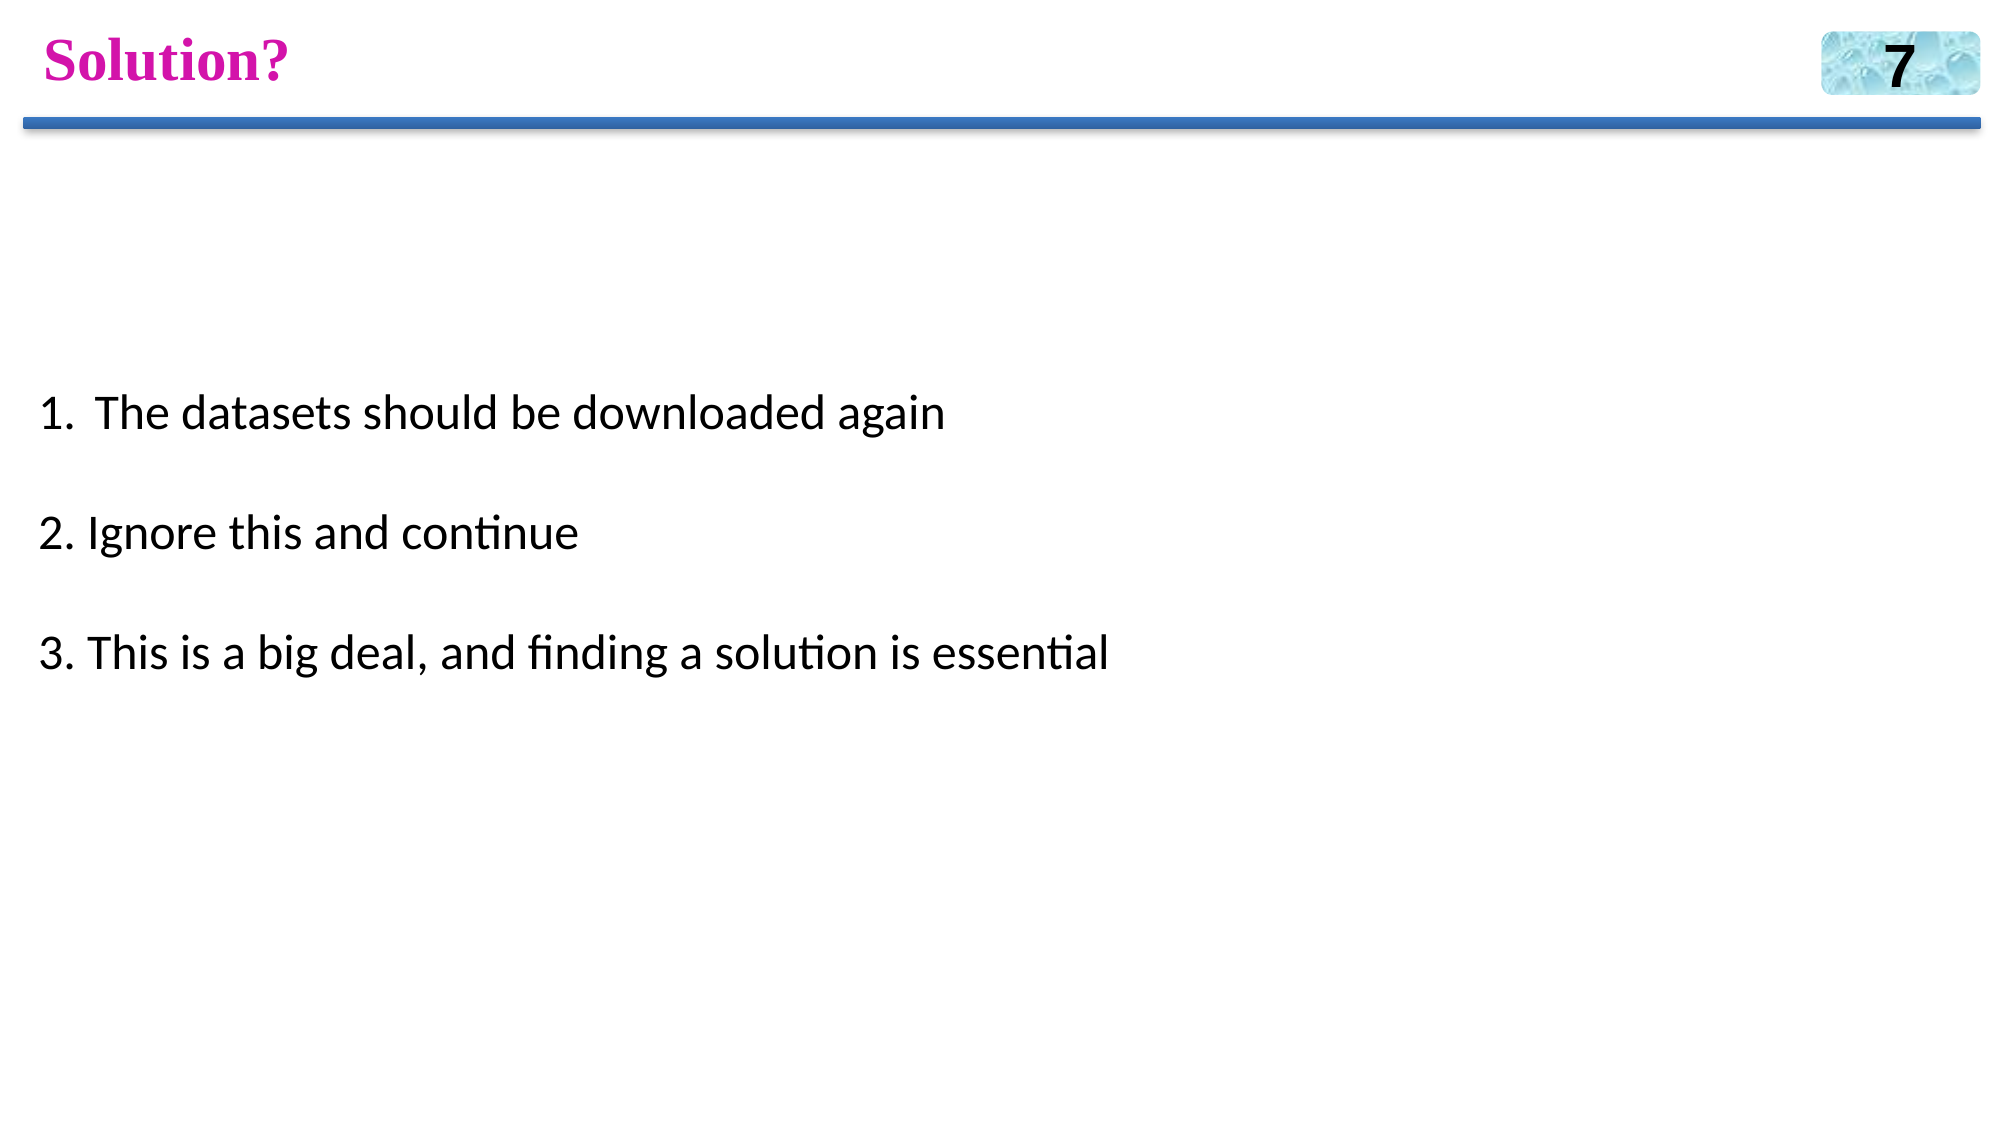

# Solution?
7

The datasets should be downloaded again

2. Ignore this and continue

3. This is a big deal, and finding a solution is essential